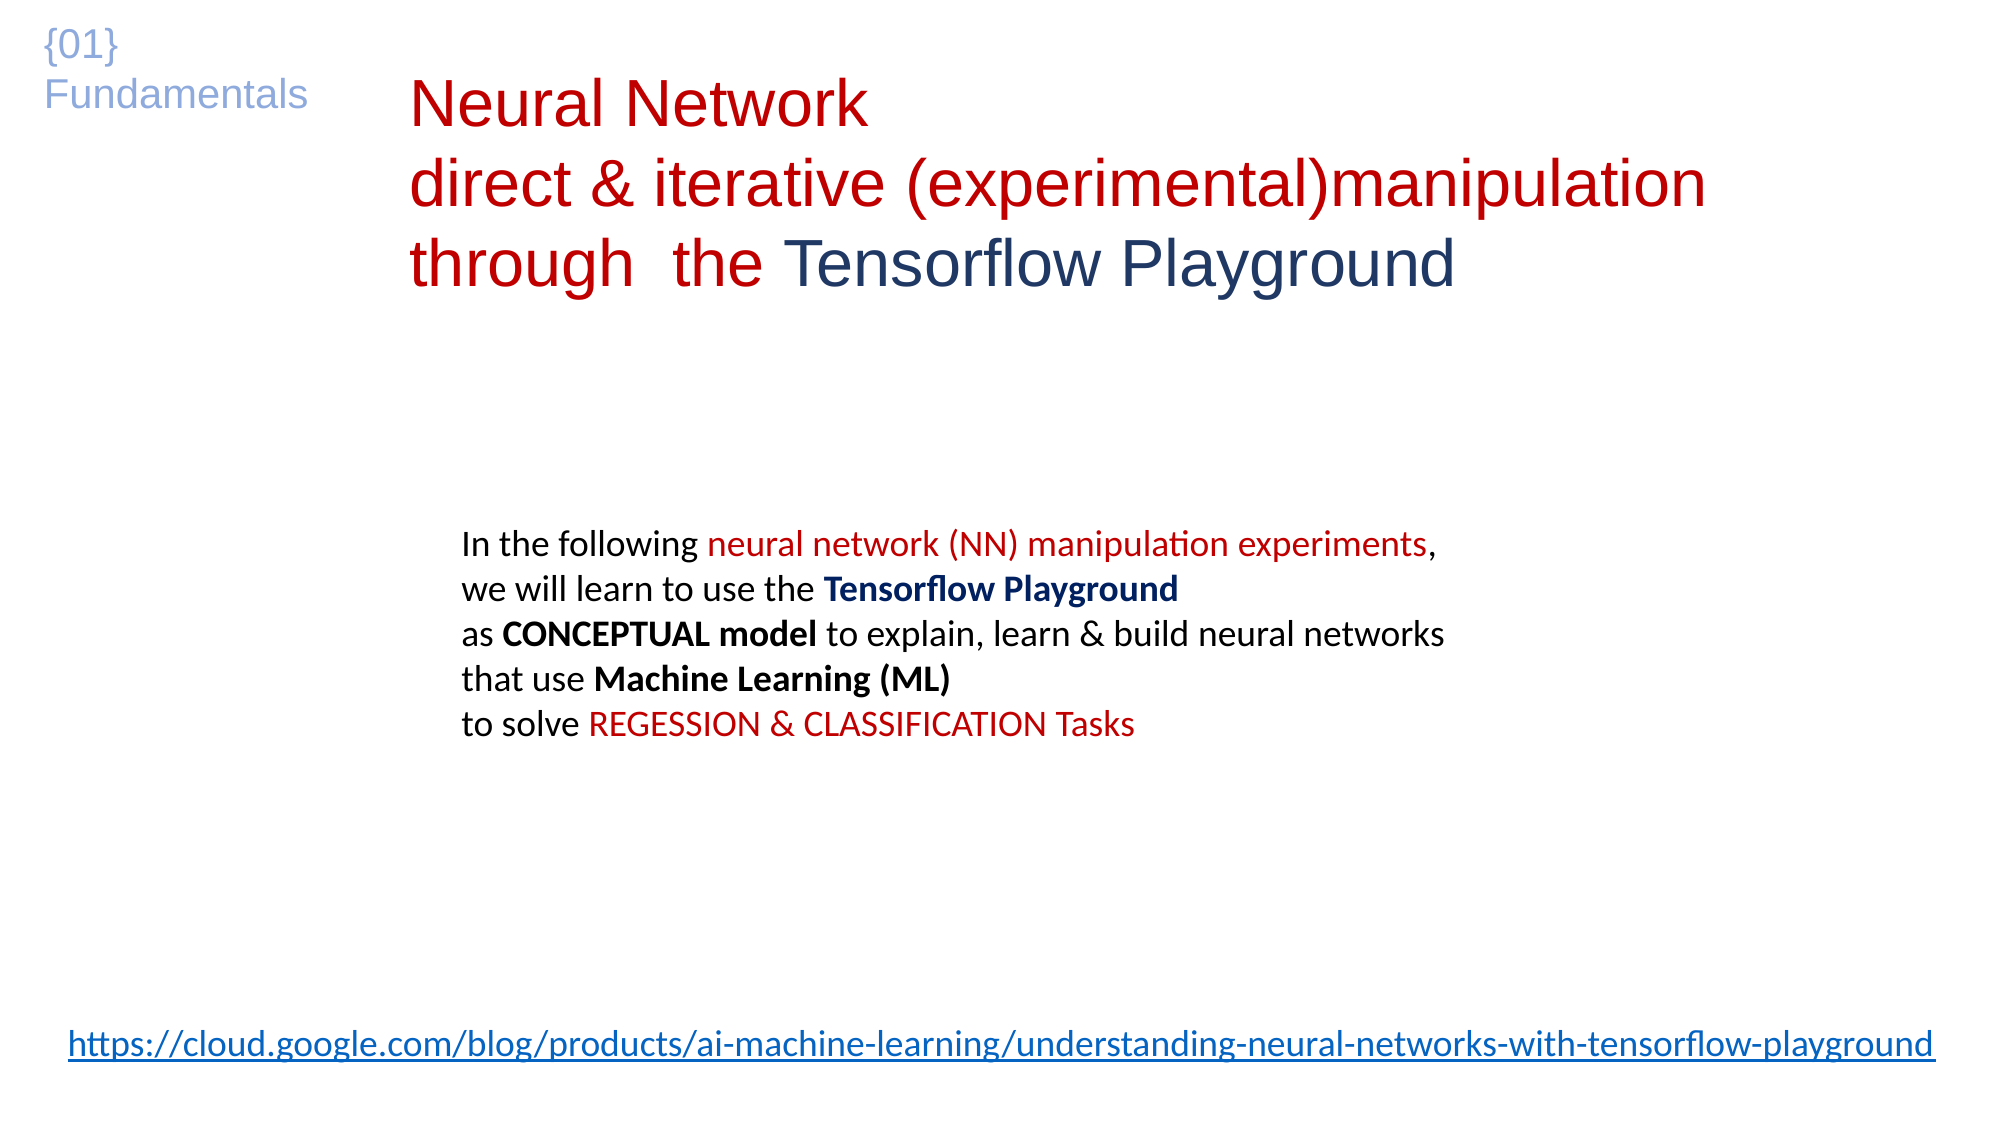

{01}
Fundamentals
Simple Predicting Machine
Neural Network
direct & iterative (experimental)manipulation
through  the Tensorflow Playground
In the following neural network (NN) manipulation experiments,
we will learn to use the Tensorflow Playground
as CONCEPTUAL model to explain, learn & build neural networks
that use Machine Learning (ML)
to solve REGESSION & CLASSIFICATION Tasks
https://cloud.google.com/blog/products/ai-machine-learning/understanding-neural-networks-with-tensorflow-playground